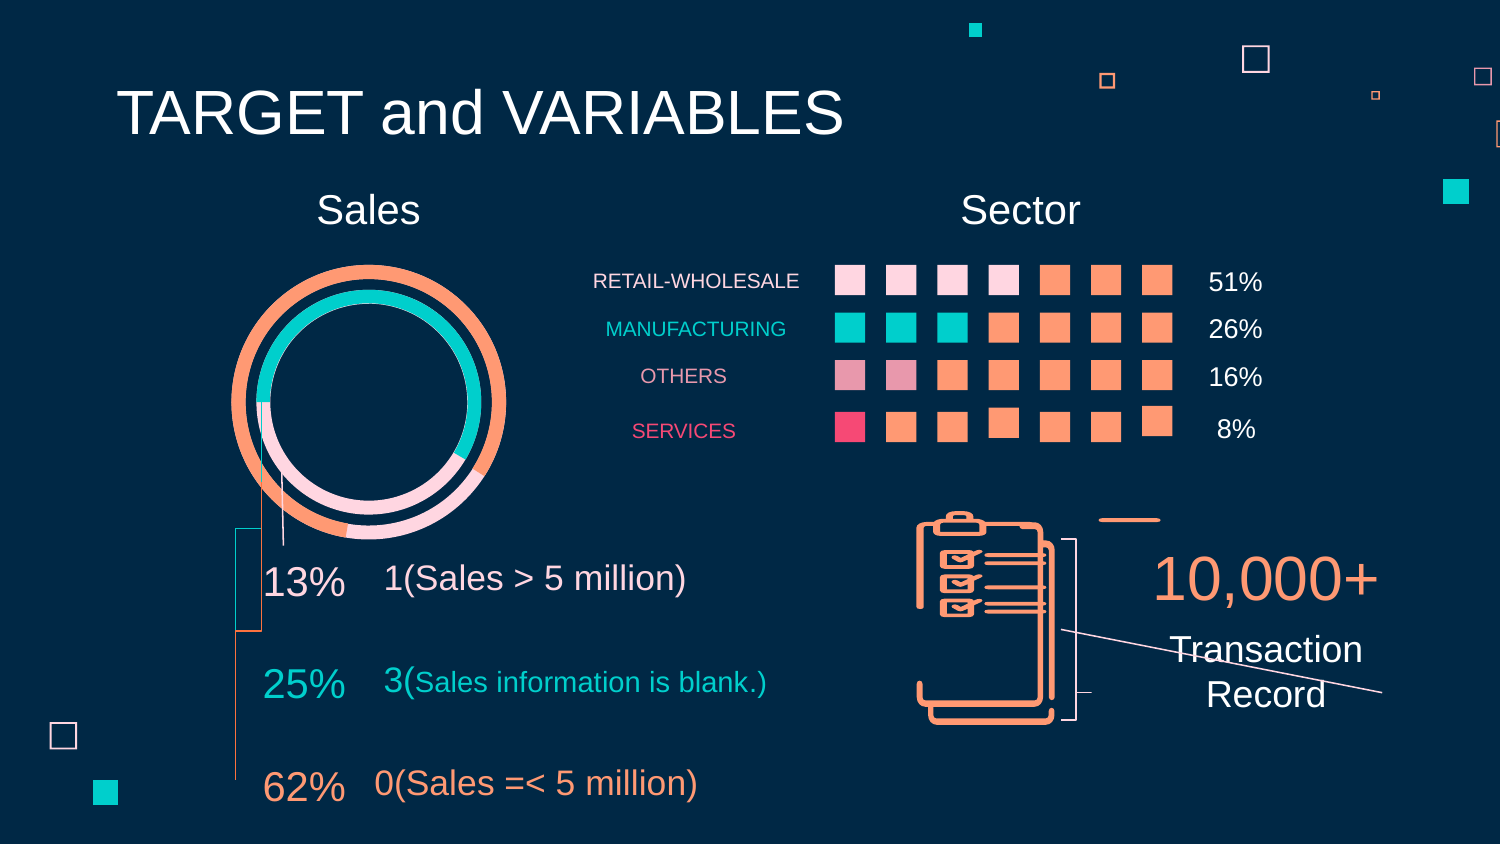

# TARGET and VARIABLES
Sales
Sector
RETAIL-WHOLESALE
51%

MANUFACTURING
26%

OTHERS
16%

8%
SERVICES

13%
1(Sales > 5 million)
10,000+
Transaction Record
25%
3(Sales information is blank.)
62%
0(Sales =< 5 million)